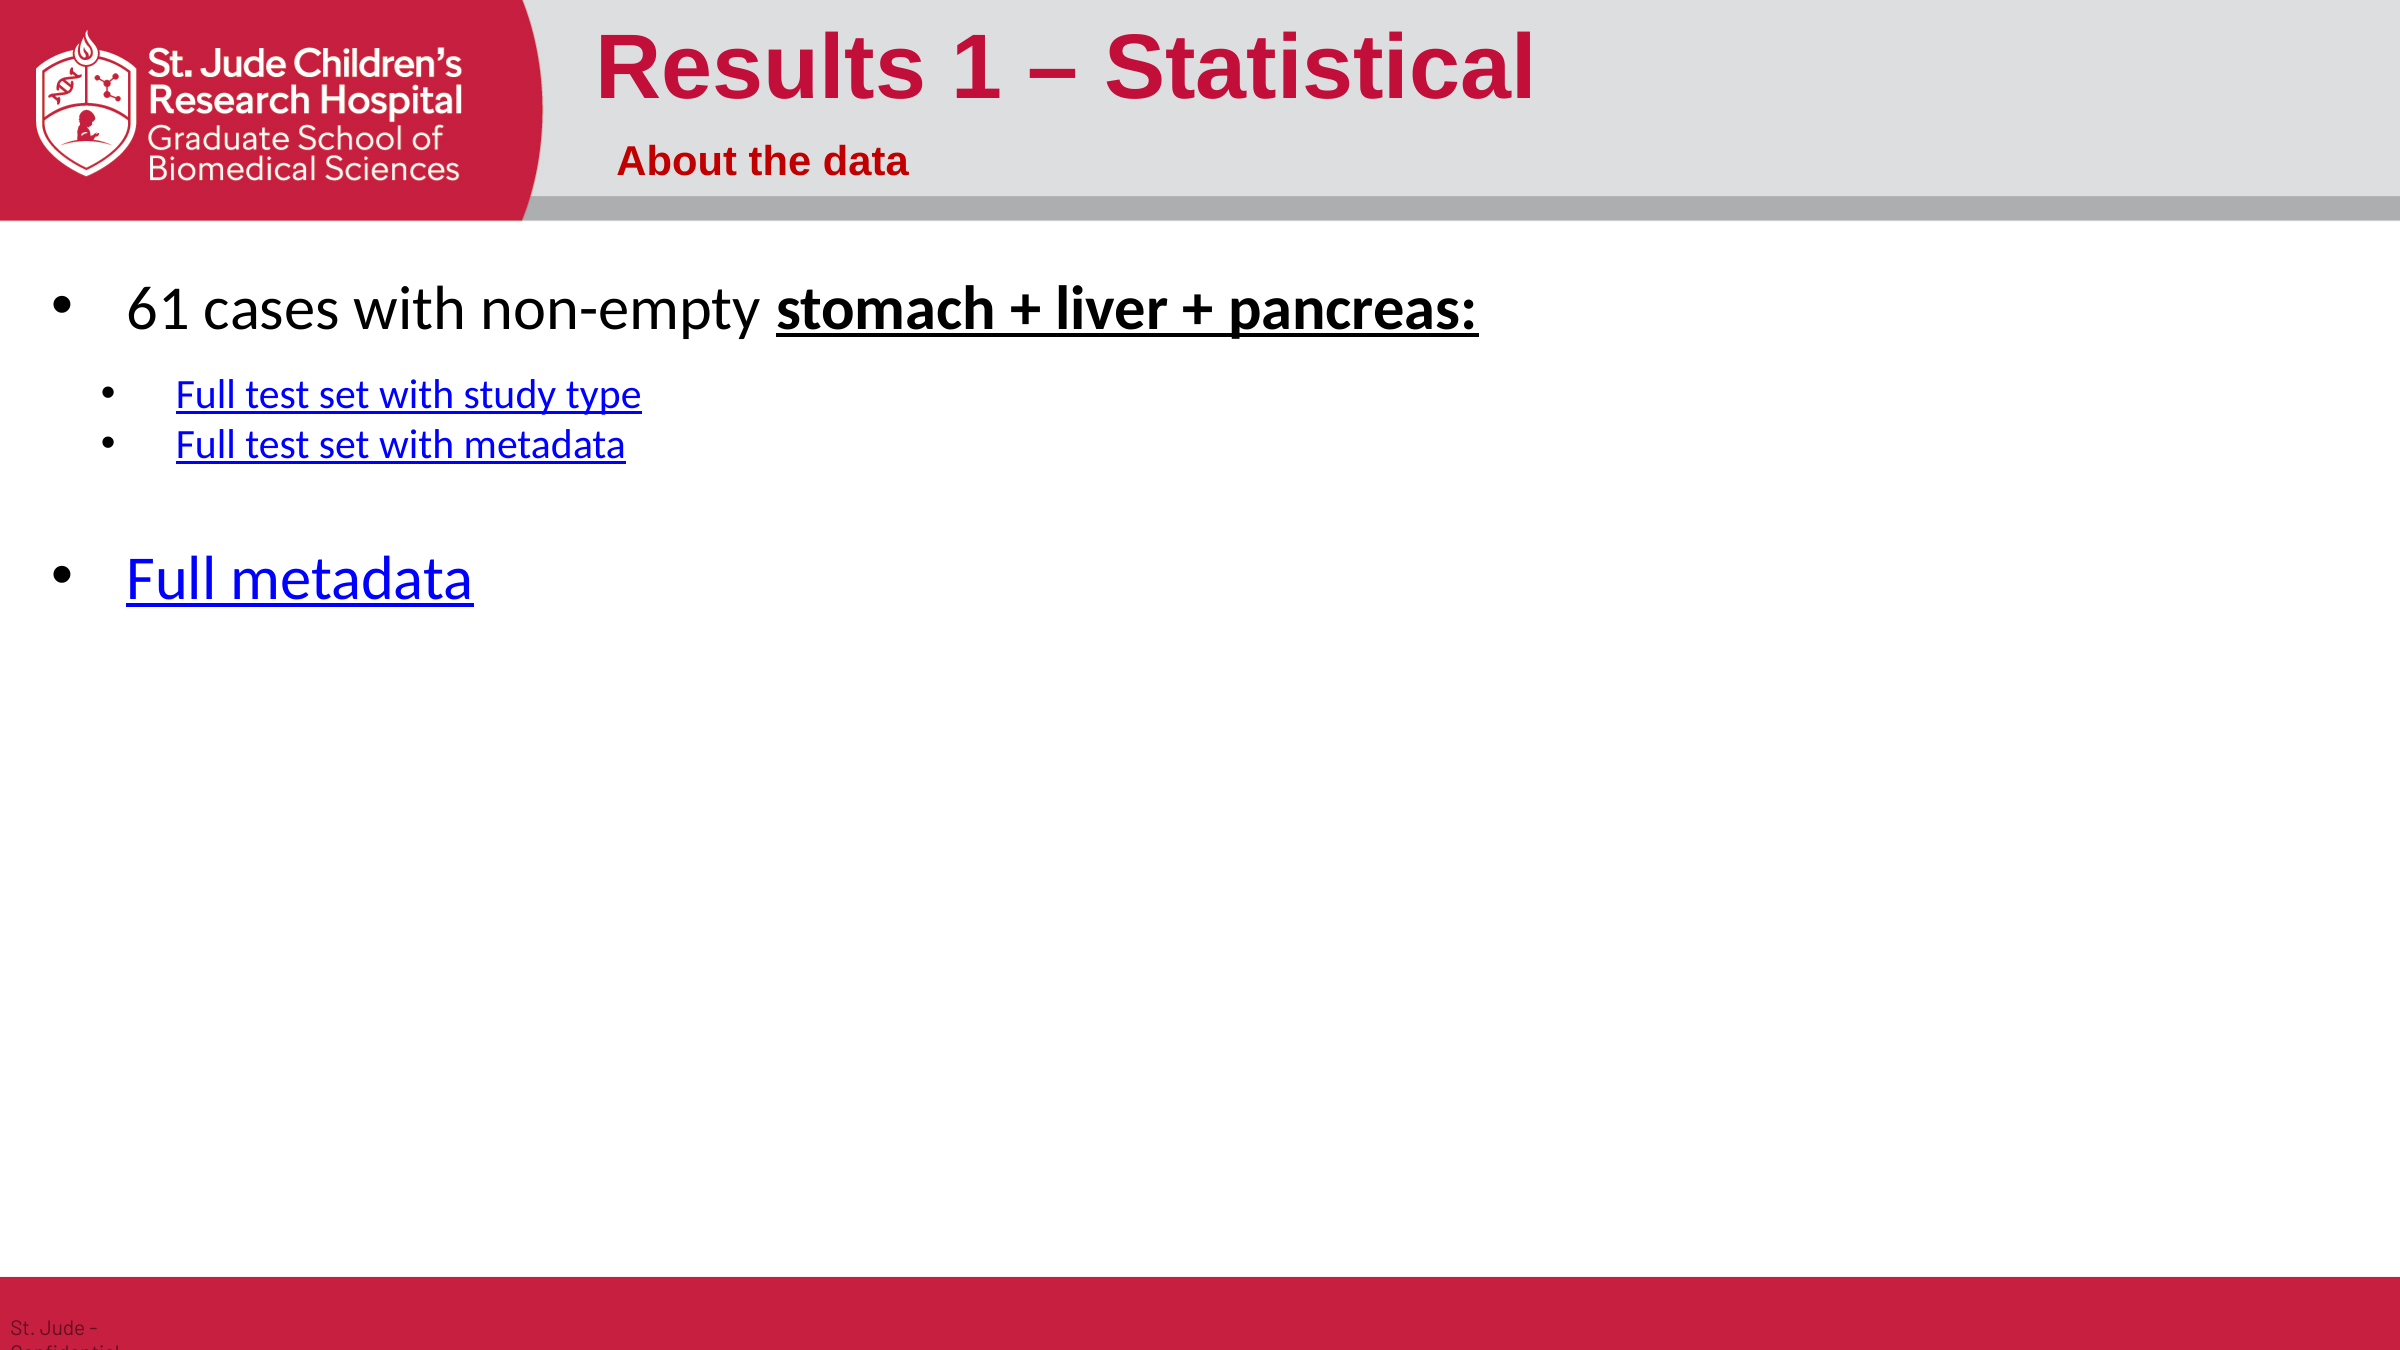

Results 1 – Statistical
About the data
61 cases with non-empty stomach + liver + pancreas:
Full test set with study type
Full test set with metadata
Full metadata